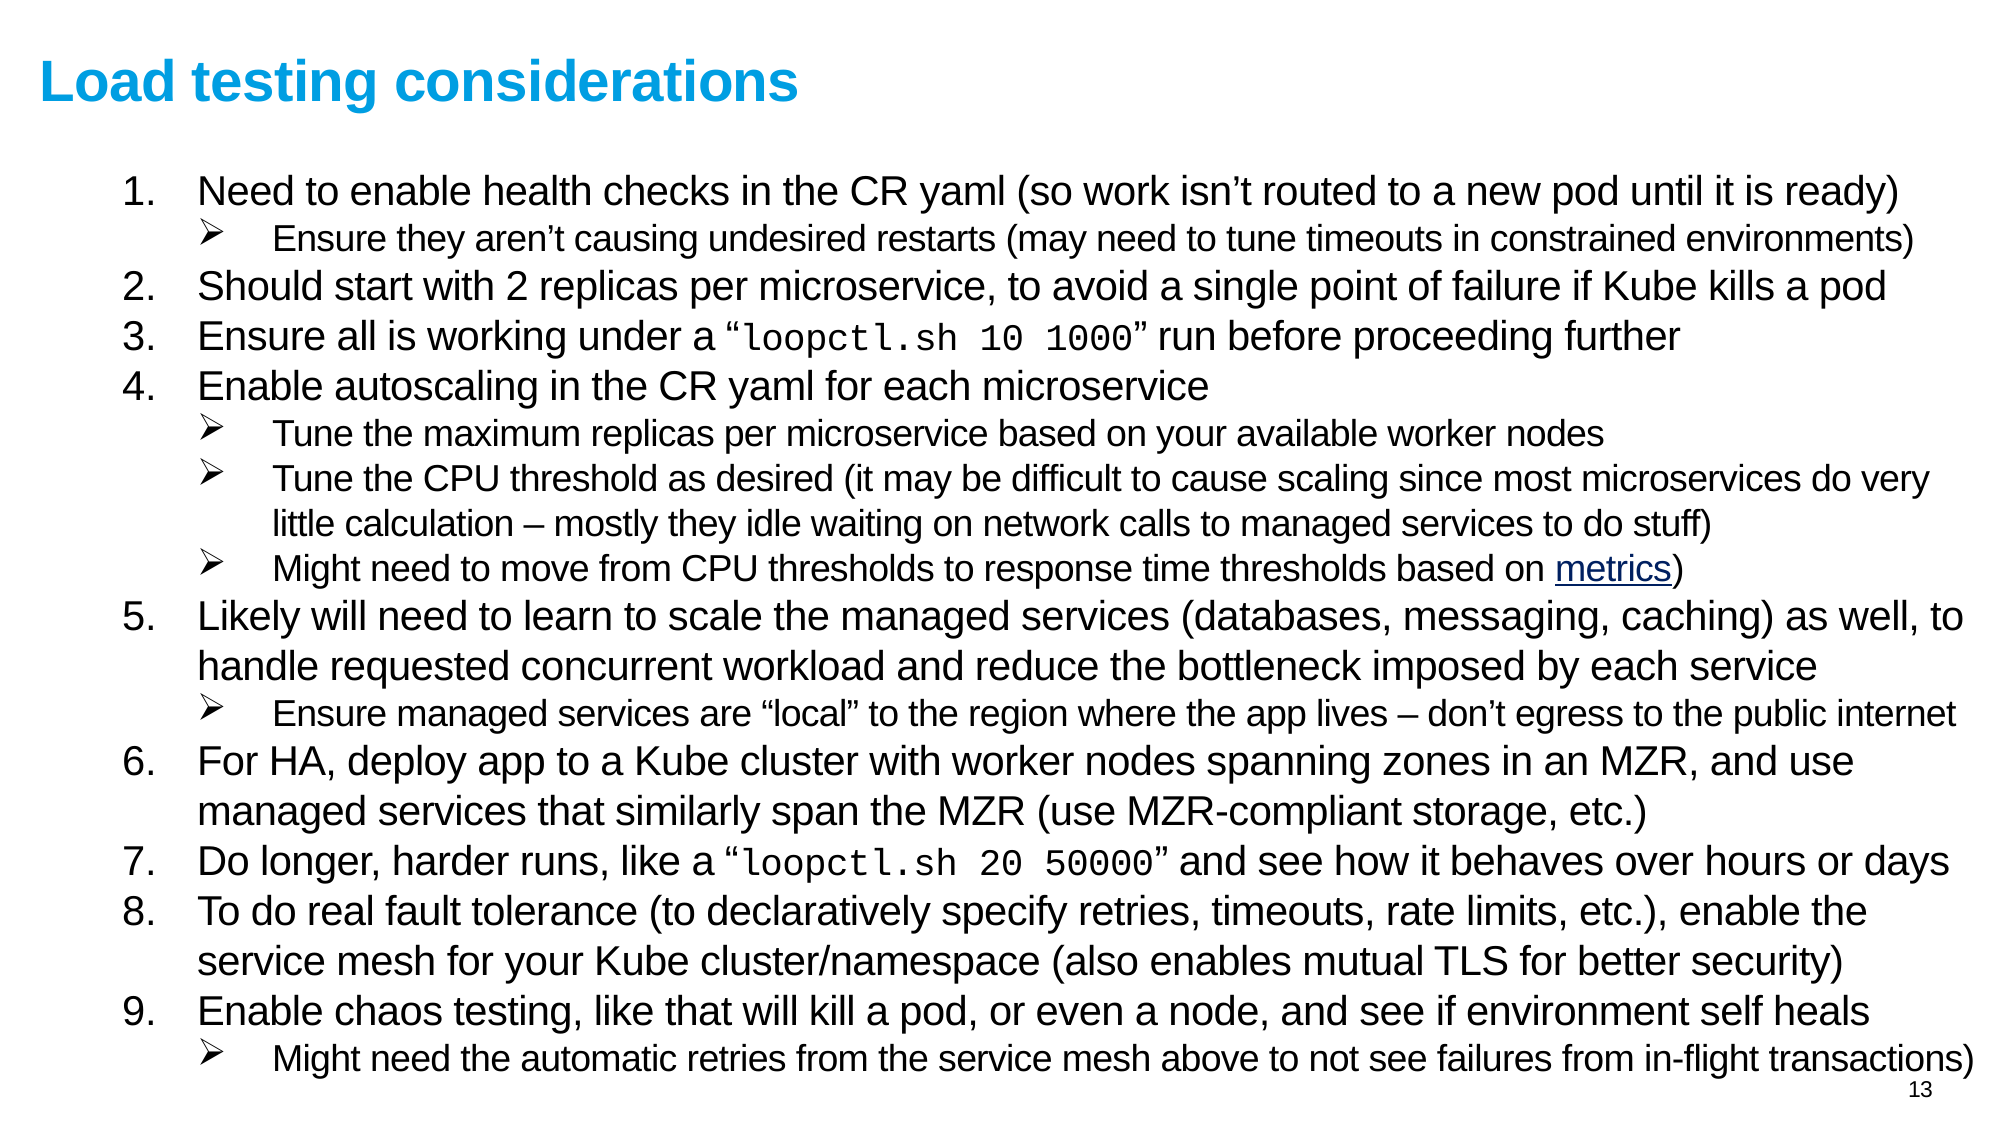

# Load testing considerations
Need to enable health checks in the CR yaml (so work isn’t routed to a new pod until it is ready)
Ensure they aren’t causing undesired restarts (may need to tune timeouts in constrained environments)
Should start with 2 replicas per microservice, to avoid a single point of failure if Kube kills a pod
Ensure all is working under a “loopctl.sh 10 1000” run before proceeding further
Enable autoscaling in the CR yaml for each microservice
Tune the maximum replicas per microservice based on your available worker nodes
Tune the CPU threshold as desired (it may be difficult to cause scaling since most microservices do very little calculation – mostly they idle waiting on network calls to managed services to do stuff)
Might need to move from CPU thresholds to response time thresholds based on metrics)
Likely will need to learn to scale the managed services (databases, messaging, caching) as well, to handle requested concurrent workload and reduce the bottleneck imposed by each service
Ensure managed services are “local” to the region where the app lives – don’t egress to the public internet
For HA, deploy app to a Kube cluster with worker nodes spanning zones in an MZR, and use managed services that similarly span the MZR (use MZR-compliant storage, etc.)
Do longer, harder runs, like a “loopctl.sh 20 50000” and see how it behaves over hours or days
To do real fault tolerance (to declaratively specify retries, timeouts, rate limits, etc.), enable the service mesh for your Kube cluster/namespace (also enables mutual TLS for better security)
Enable chaos testing, like that will kill a pod, or even a node, and see if environment self heals
Might need the automatic retries from the service mesh above to not see failures from in-flight transactions)